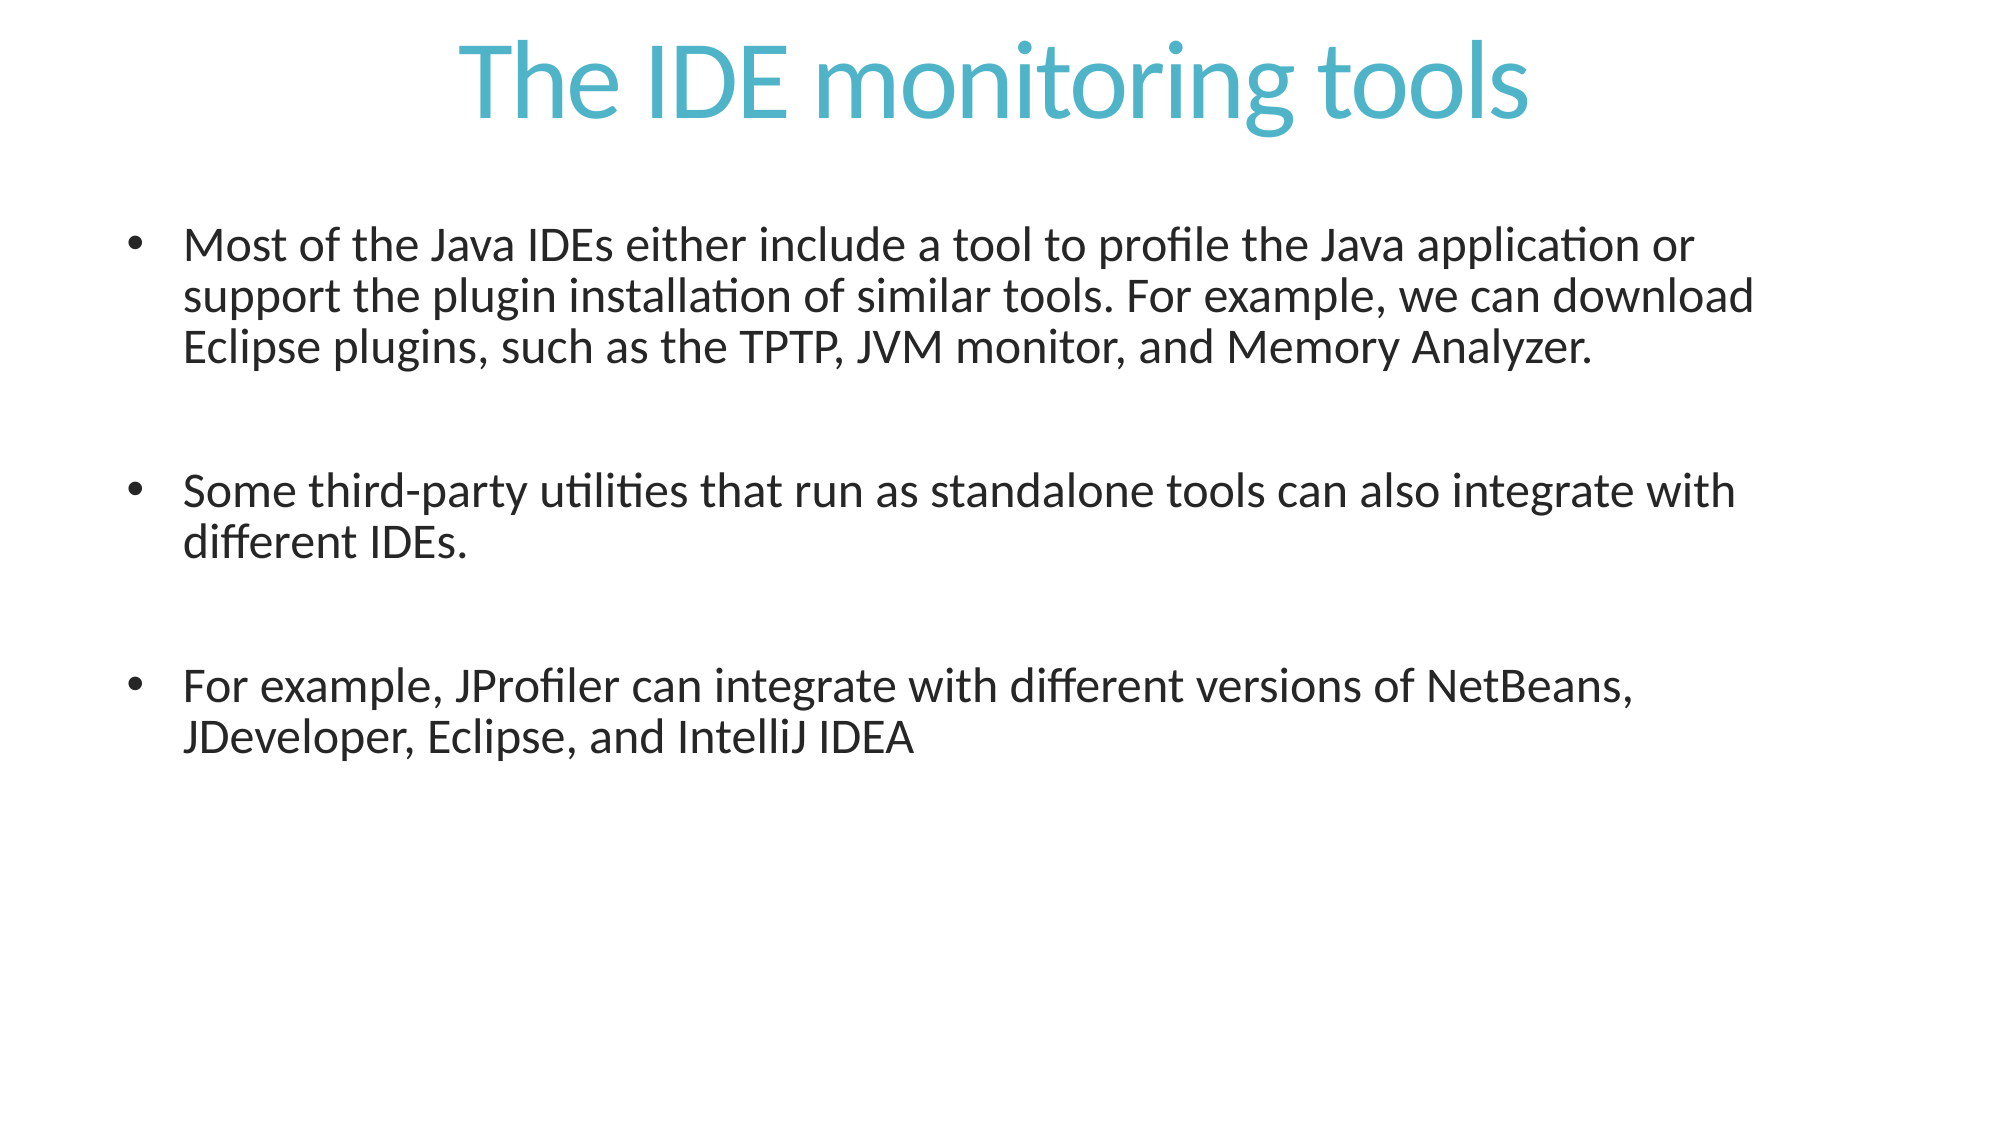

# The IDE monitoring tools
Most of the Java IDEs either include a tool to profile the Java application or support the plugin installation of similar tools. For example, we can download Eclipse plugins, such as the TPTP, JVM monitor, and Memory Analyzer.

Some third-party utilities that run as standalone tools can also integrate with different IDEs.

For example, JProfiler can integrate with different versions of NetBeans, JDeveloper, Eclipse, and IntelliJ IDEA